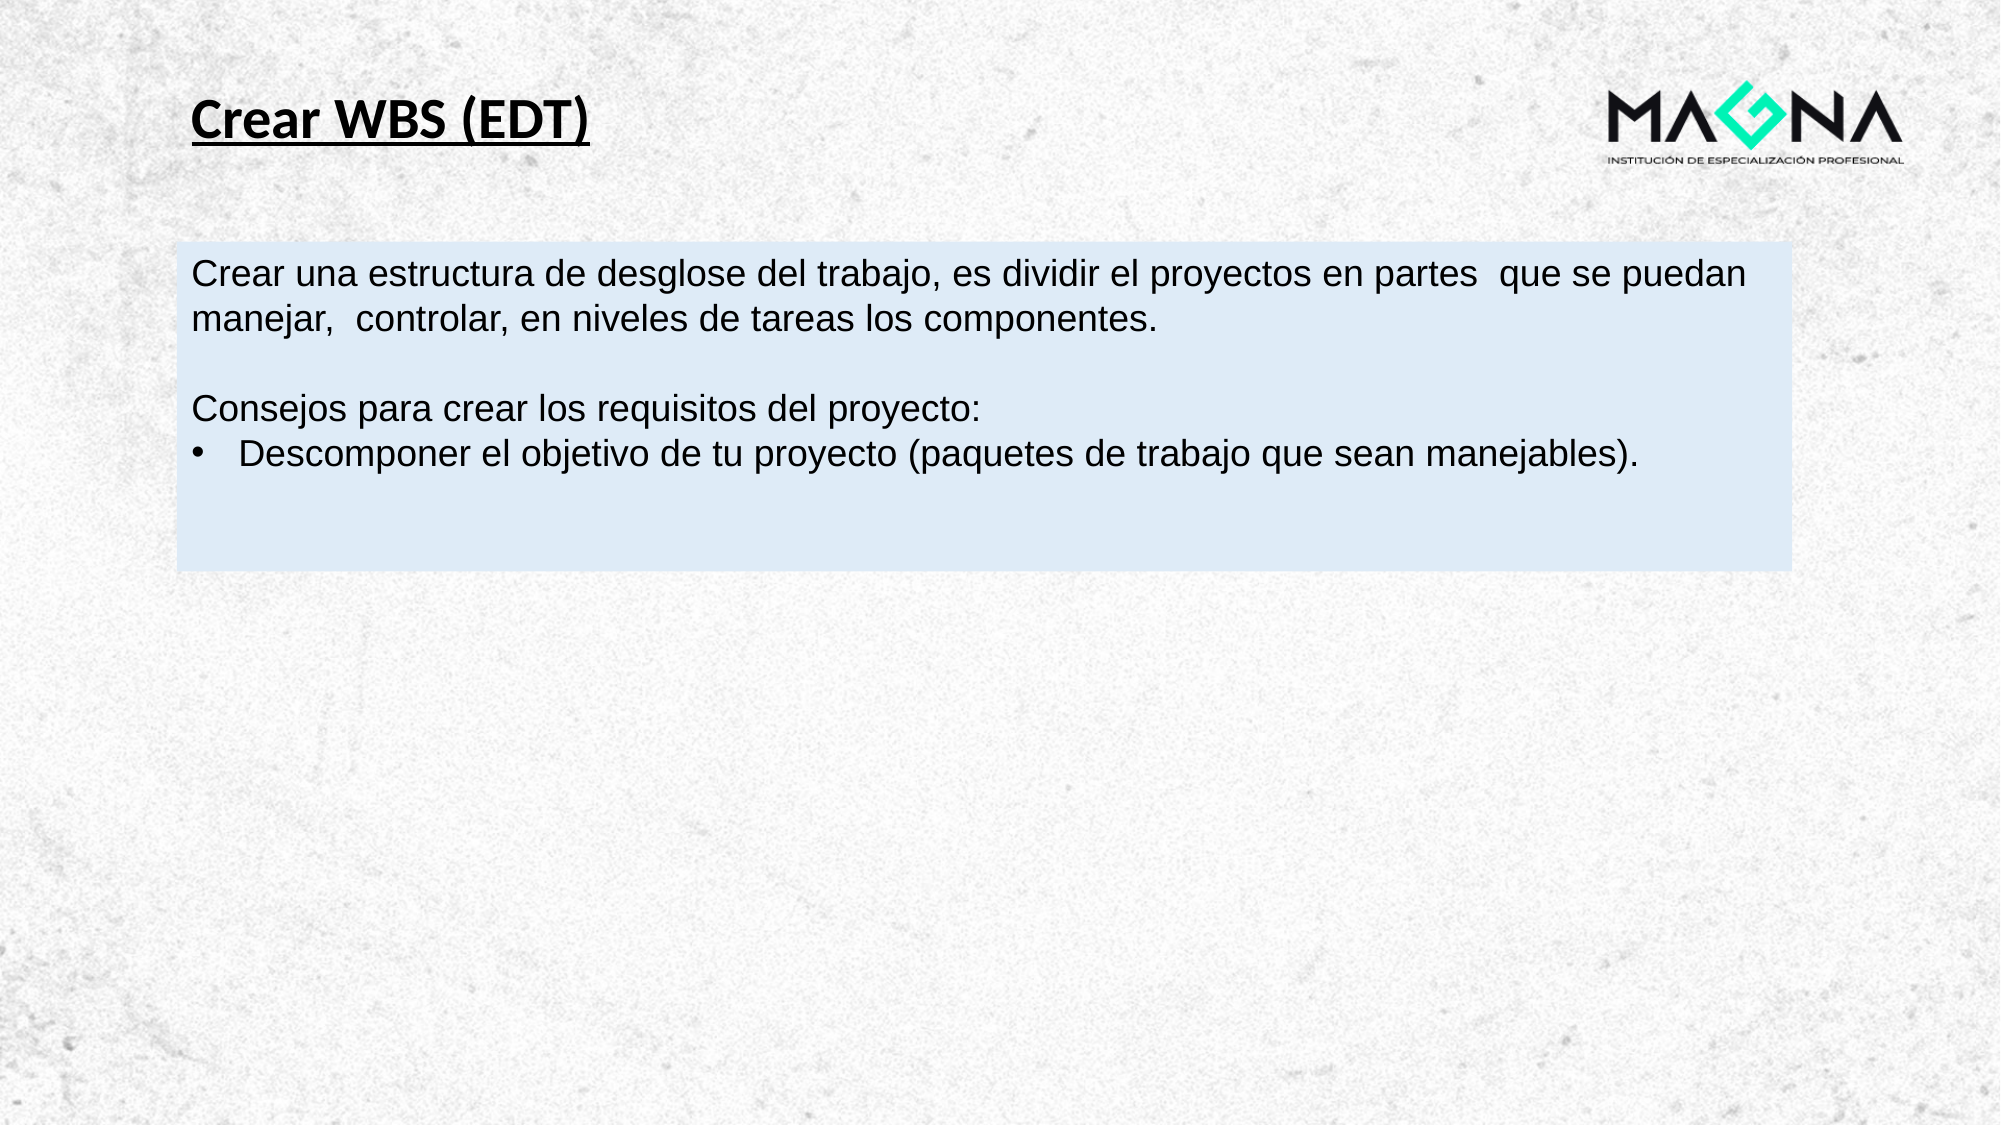

Crear WBS (EDT)
Crear una estructura de desglose del trabajo, es dividir el proyectos en partes  que se puedan manejar,  controlar, en niveles de tareas los componentes.

Consejos para crear los requisitos del proyecto:
Descomponer el objetivo de tu proyecto (paquetes de trabajo que sean manejables).